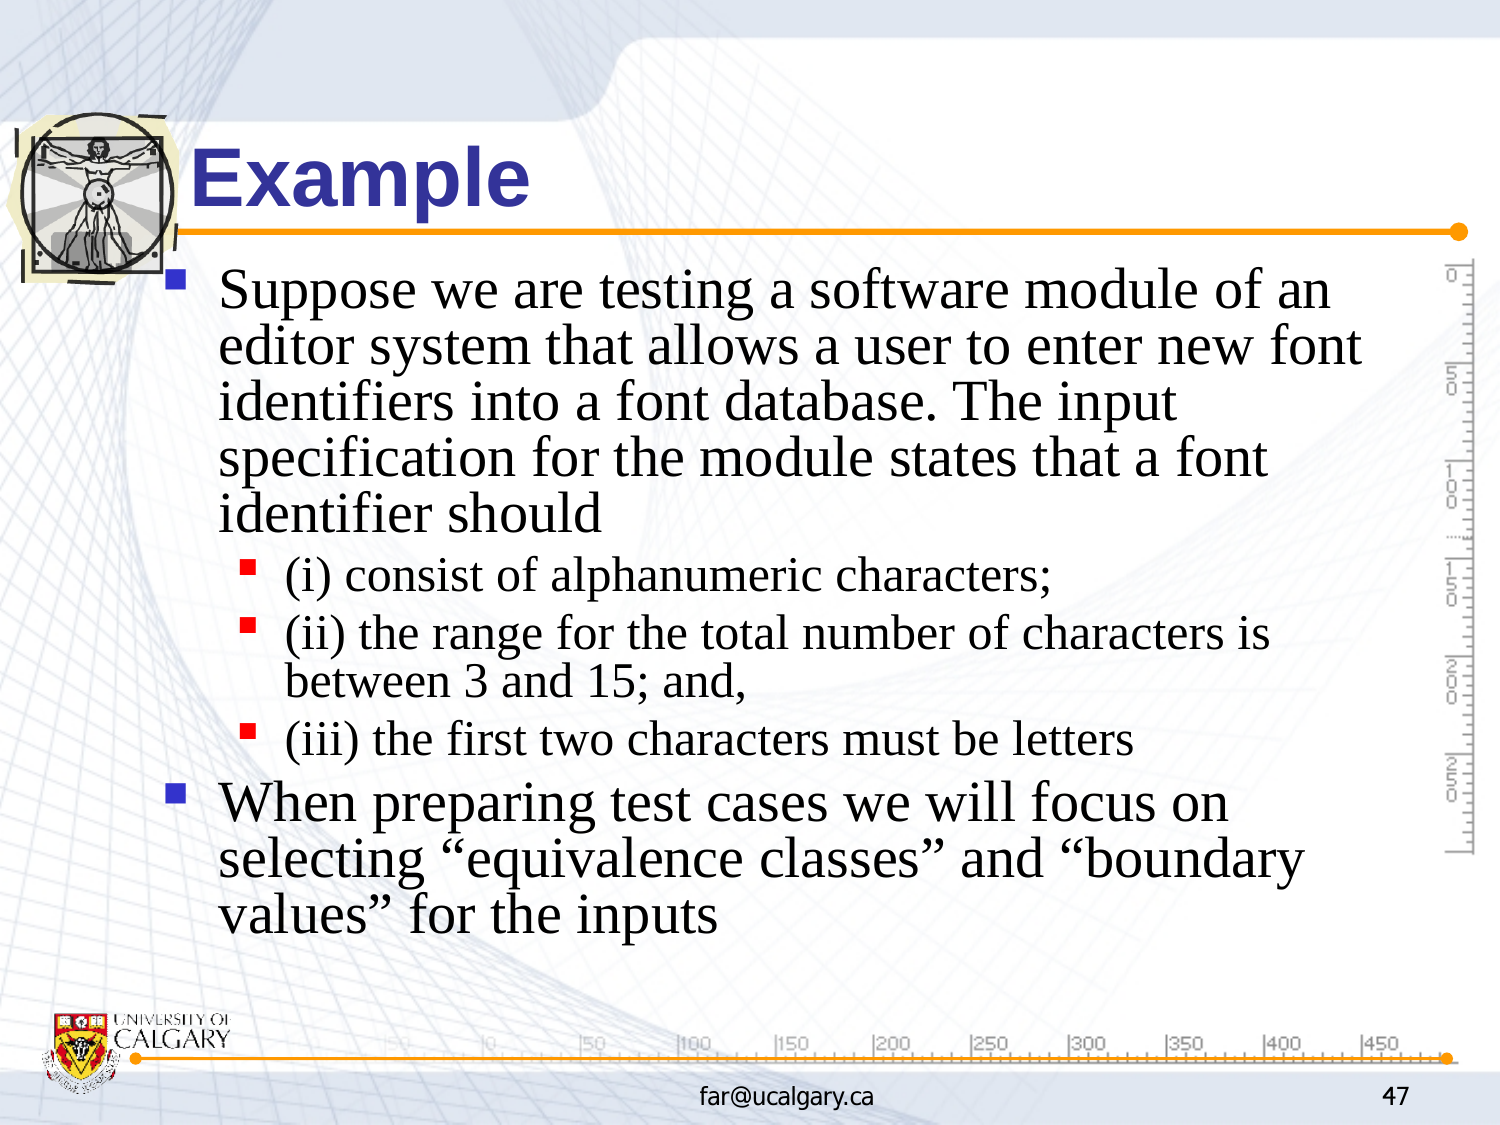

# Example
Suppose we are testing a software module of an editor system that allows a user to enter new font identifiers into a font database. The input specification for the module states that a font identifier should
(i) consist of alphanumeric characters;
(ii) the range for the total number of characters is between 3 and 15; and,
(iii) the first two characters must be letters
When preparing test cases we will focus on selecting “equivalence classes” and “boundary values” for the inputs
far@ucalgary.ca
47